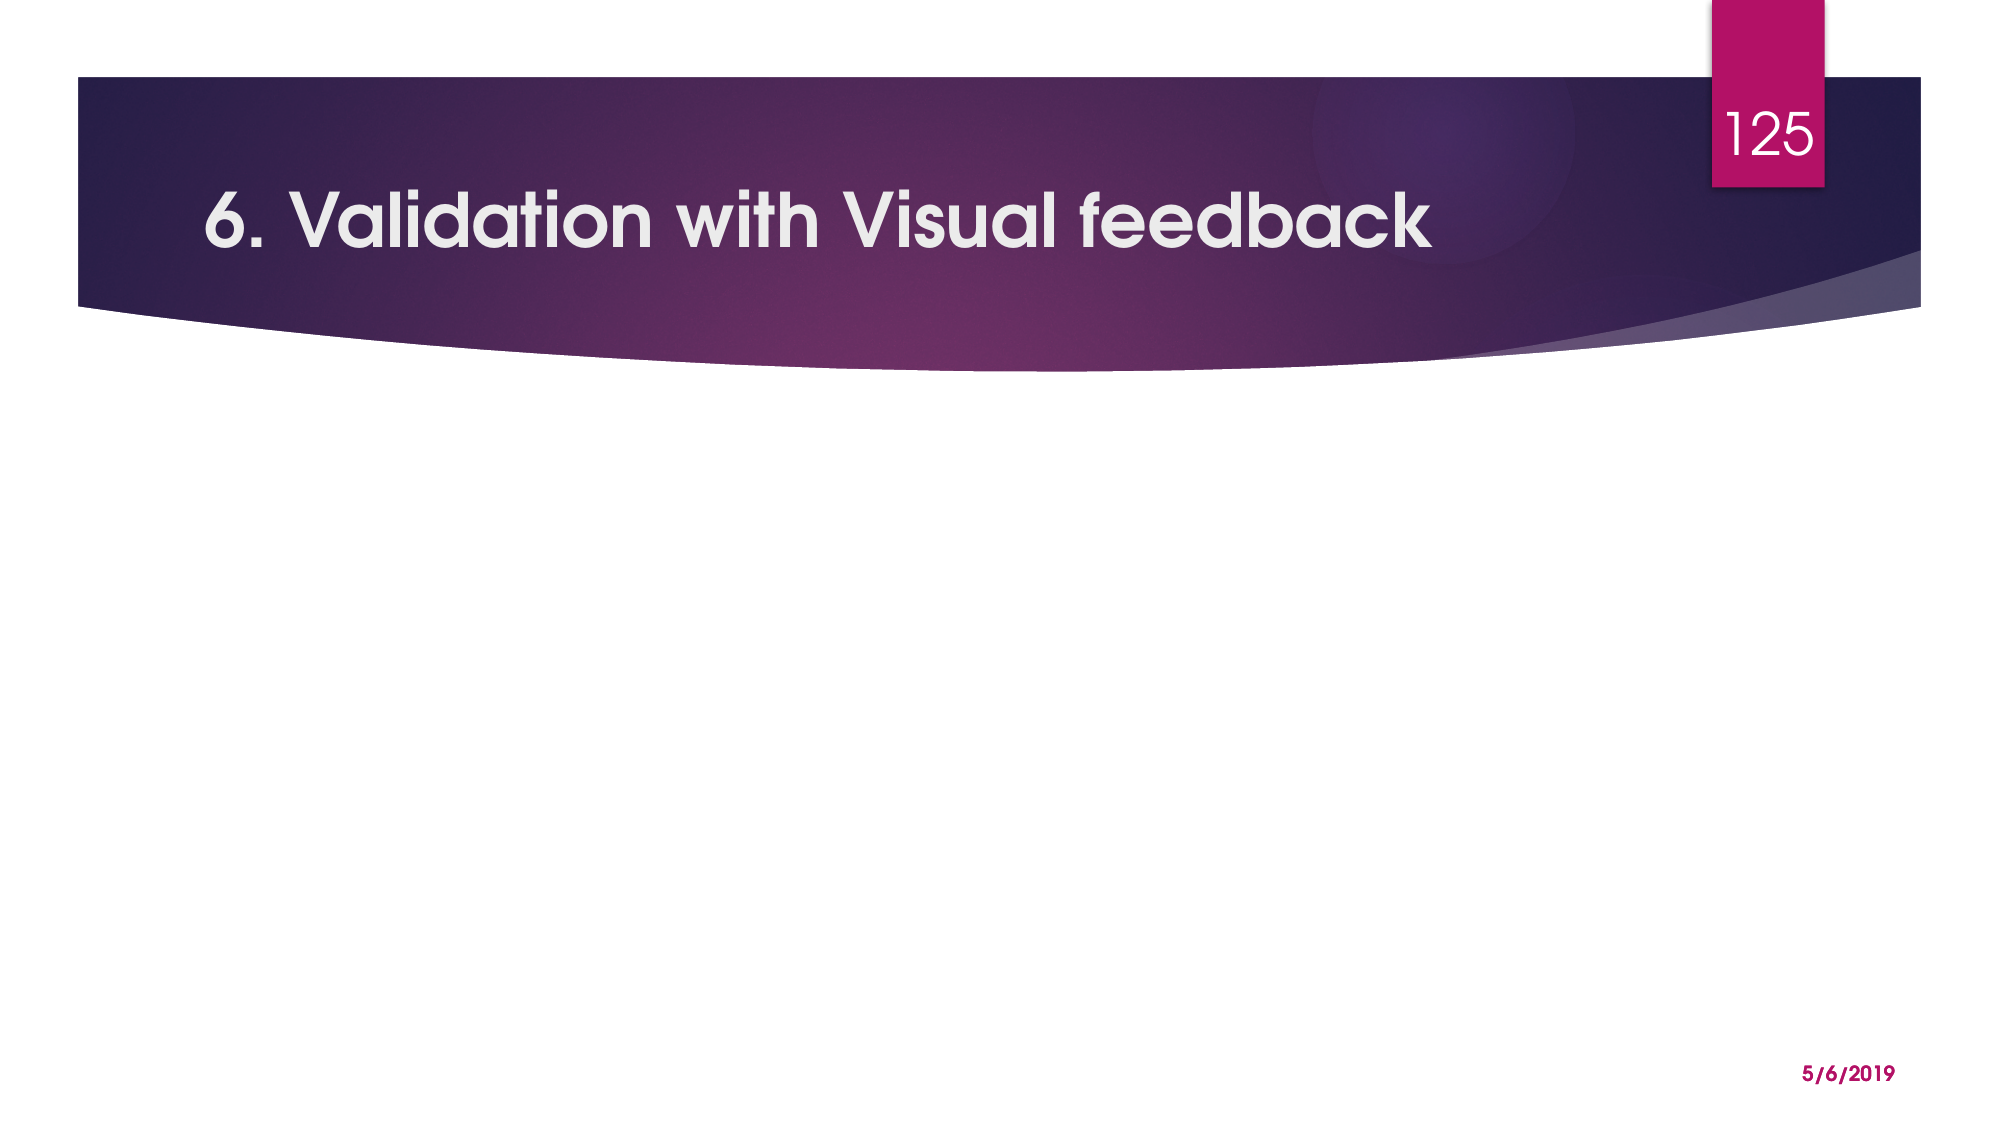

125
# 6. Validation with Visual feedback
5/6/2019
5/6/2019